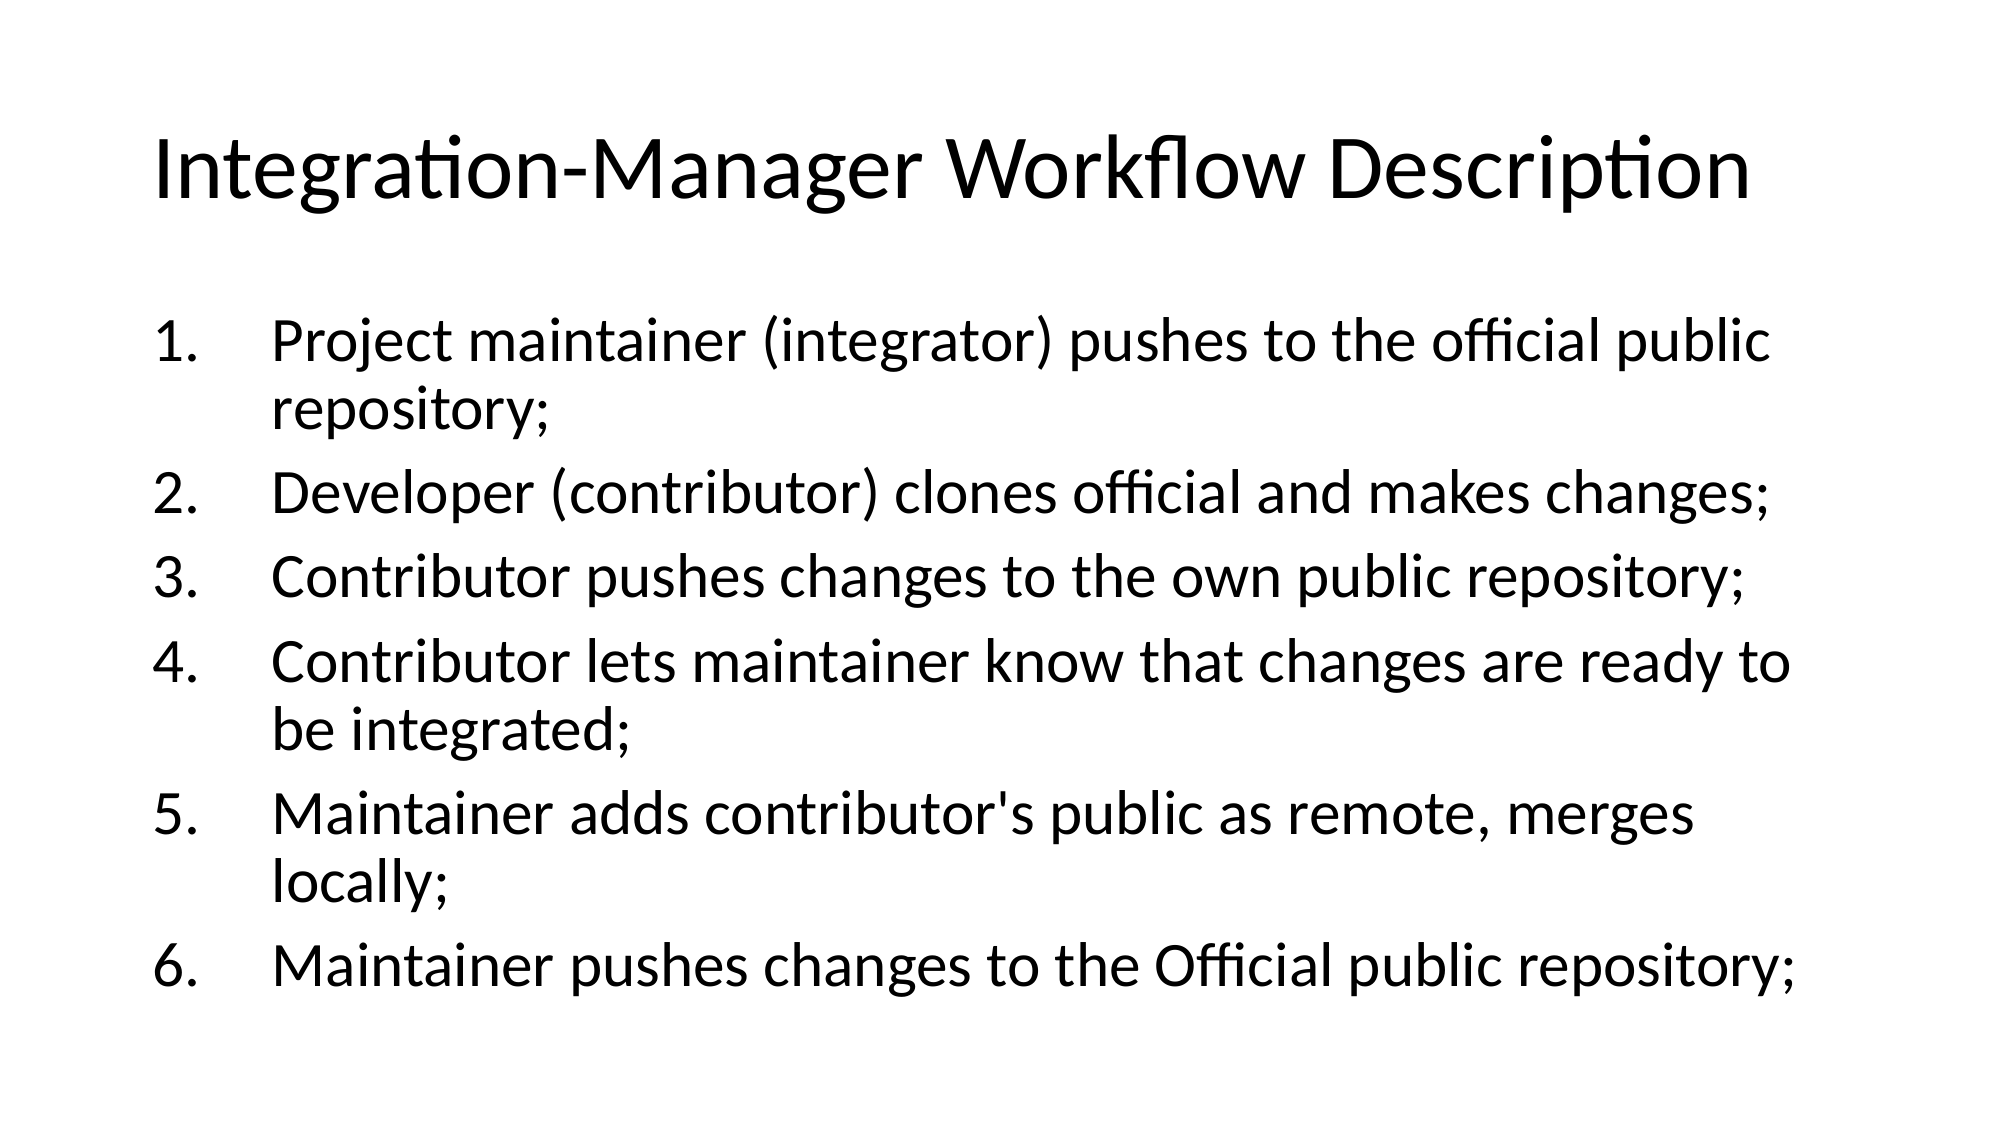

# Integration-Manager Workflow Description
Project maintainer (integrator) pushes to the official public repository;
Developer (contributor) clones official and makes changes;
Contributor pushes changes to the own public repository;
Contributor lets maintainer know that changes are ready to be integrated;
Maintainer adds contributor's public as remote, merges locally;
Maintainer pushes changes to the Official public repository;